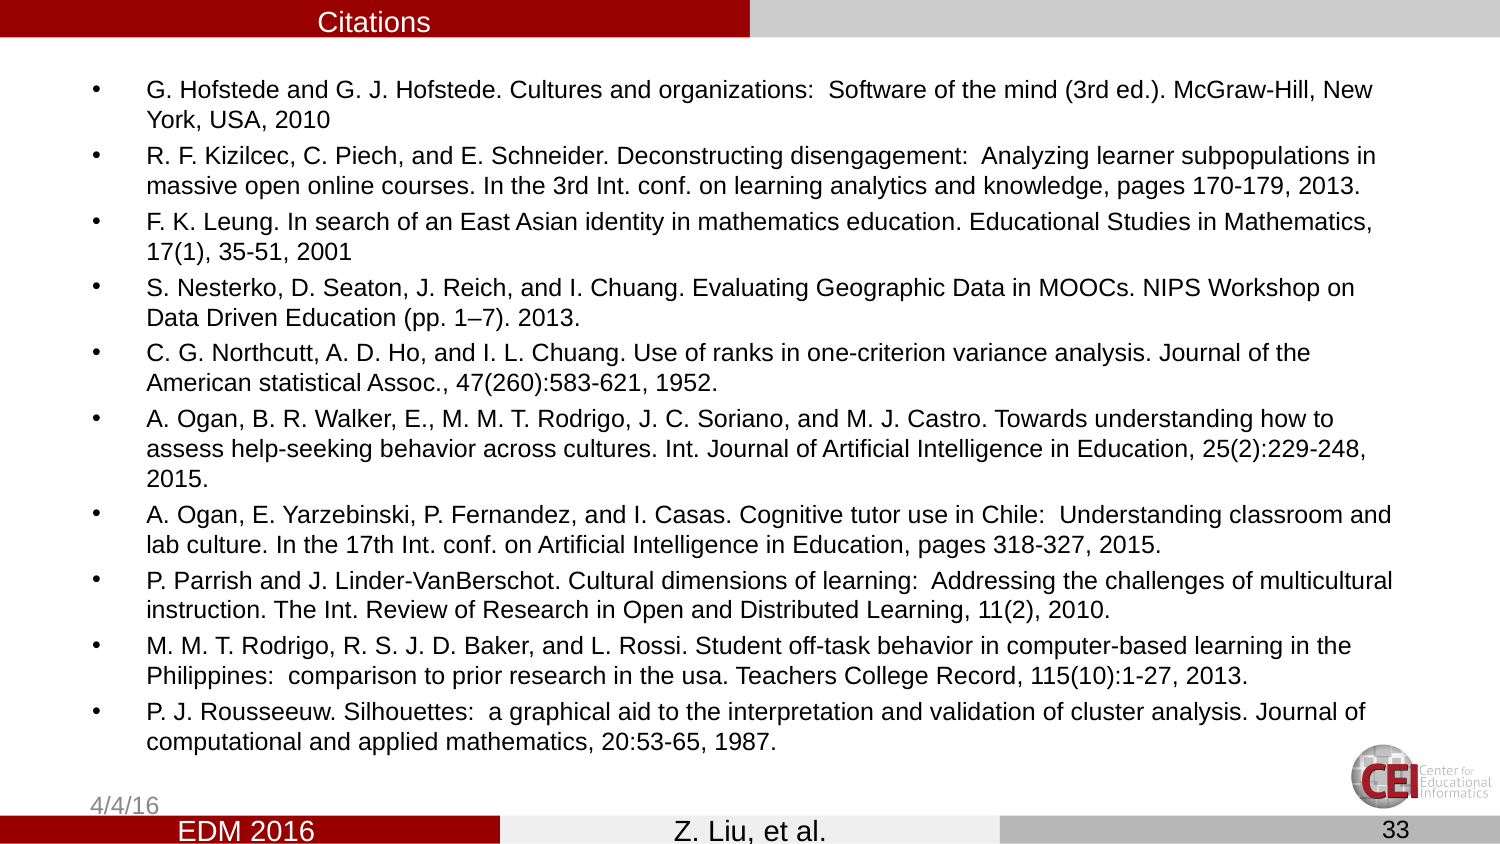

Citations
G. Hofstede and G. J. Hofstede. Cultures and organizations:  Software of the mind (3rd ed.). McGraw-Hill, New York, USA, 2010
R. F. Kizilcec, C. Piech, and E. Schneider. Deconstructing disengagement:  Analyzing learner subpopulations in massive open online courses. In the 3rd Int. conf. on learning analytics and knowledge, pages 170-179, 2013.
F. K. Leung. In search of an East Asian identity in mathematics education. Educational Studies in Mathematics, 17(1), 35-51, 2001
S. Nesterko, D. Seaton, J. Reich, and I. Chuang. Evaluating Geographic Data in MOOCs. NIPS Workshop on Data Driven Education (pp. 1–7). 2013.
C. G. Northcutt, A. D. Ho, and I. L. Chuang. Use of ranks in one-criterion variance analysis. Journal of the American statistical Assoc., 47(260):583-621, 1952.
A. Ogan, B. R. Walker, E., M. M. T. Rodrigo, J. C. Soriano, and M. J. Castro. Towards understanding how to assess help-seeking behavior across cultures. Int. Journal of Artificial Intelligence in Education, 25(2):229-248, 2015.
A. Ogan, E. Yarzebinski, P. Fernandez, and I. Casas. Cognitive tutor use in Chile:  Understanding classroom and lab culture. In the 17th Int. conf. on Artificial Intelligence in Education, pages 318-327, 2015.
P. Parrish and J. Linder-VanBerschot. Cultural dimensions of learning:  Addressing the challenges of multicultural instruction. The Int. Review of Research in Open and Distributed Learning, 11(2), 2010.
M. M. T. Rodrigo, R. S. J. D. Baker, and L. Rossi. Student off-task behavior in computer-based learning in the Philippines:  comparison to prior research in the usa. Teachers College Record, 115(10):1-27, 2013.
P. J. Rousseeuw. Silhouettes:  a graphical aid to the interpretation and validation of cluster analysis. Journal of computational and applied mathematics, 20:53-65, 1987.
4/4/16
Z. Liu, et al.
EDM 2016
33